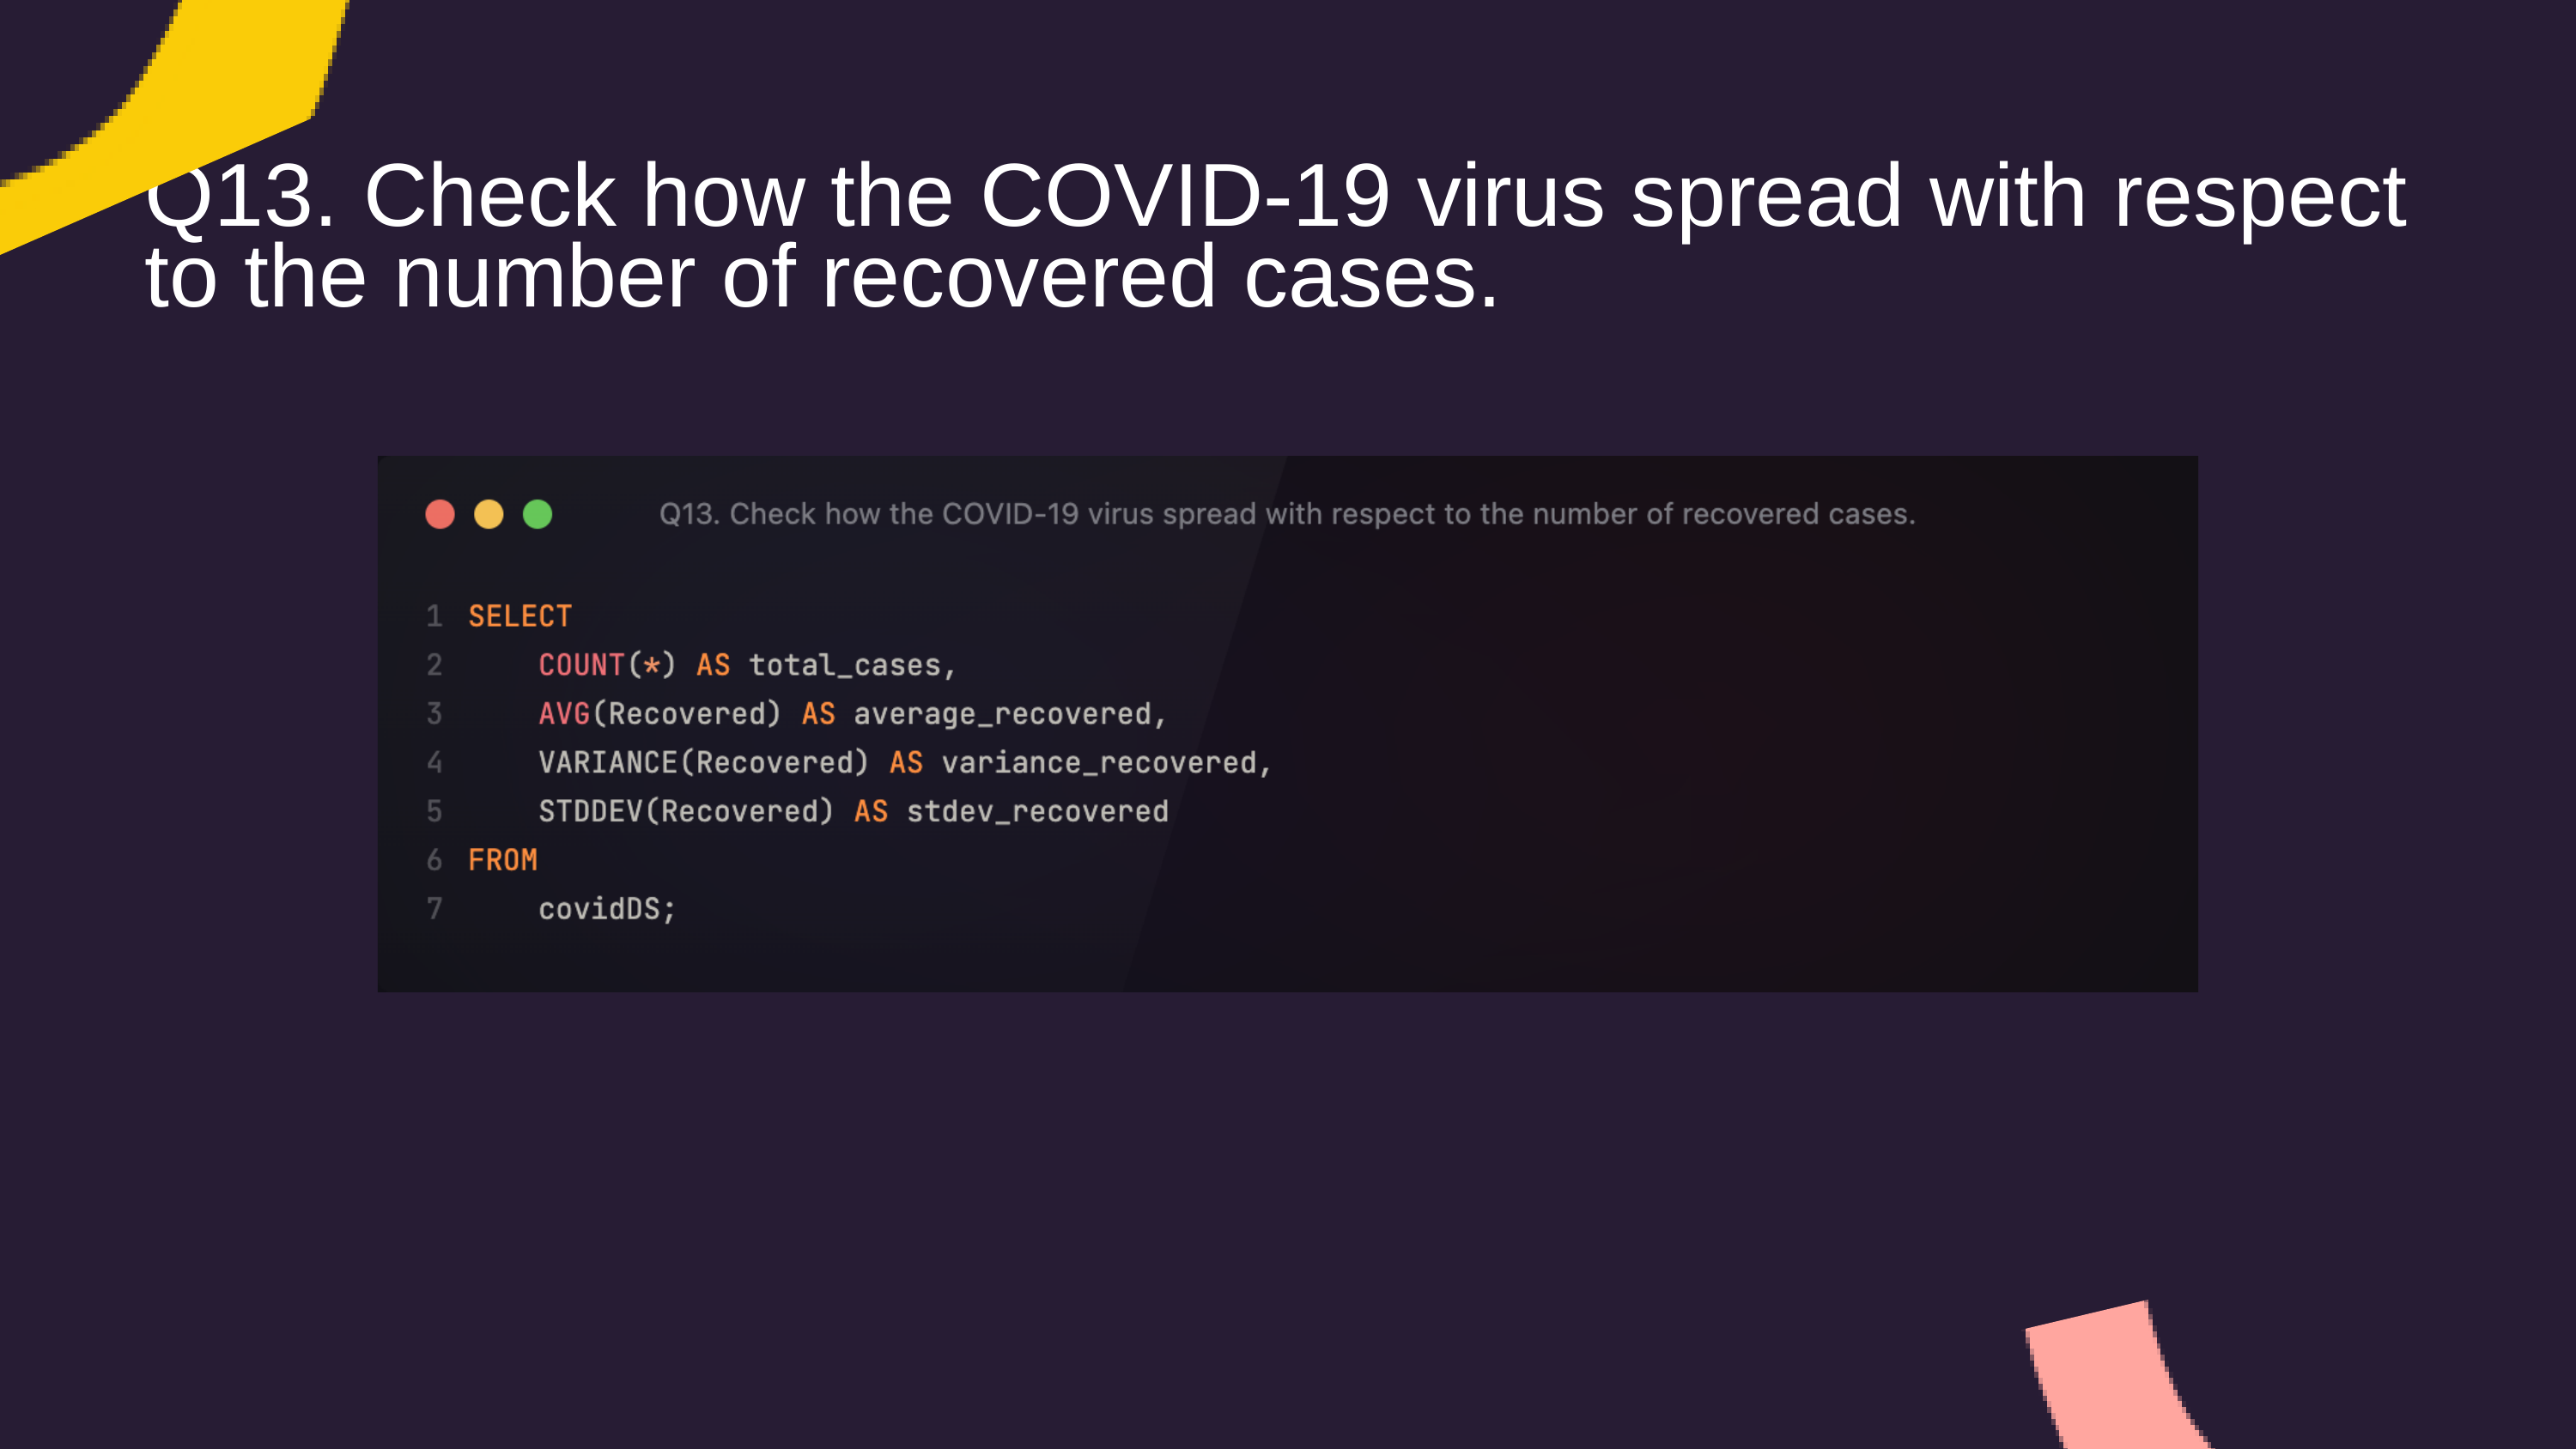

Q13. Check how the COVID-19 virus spread with respect to the number of recovered cases.